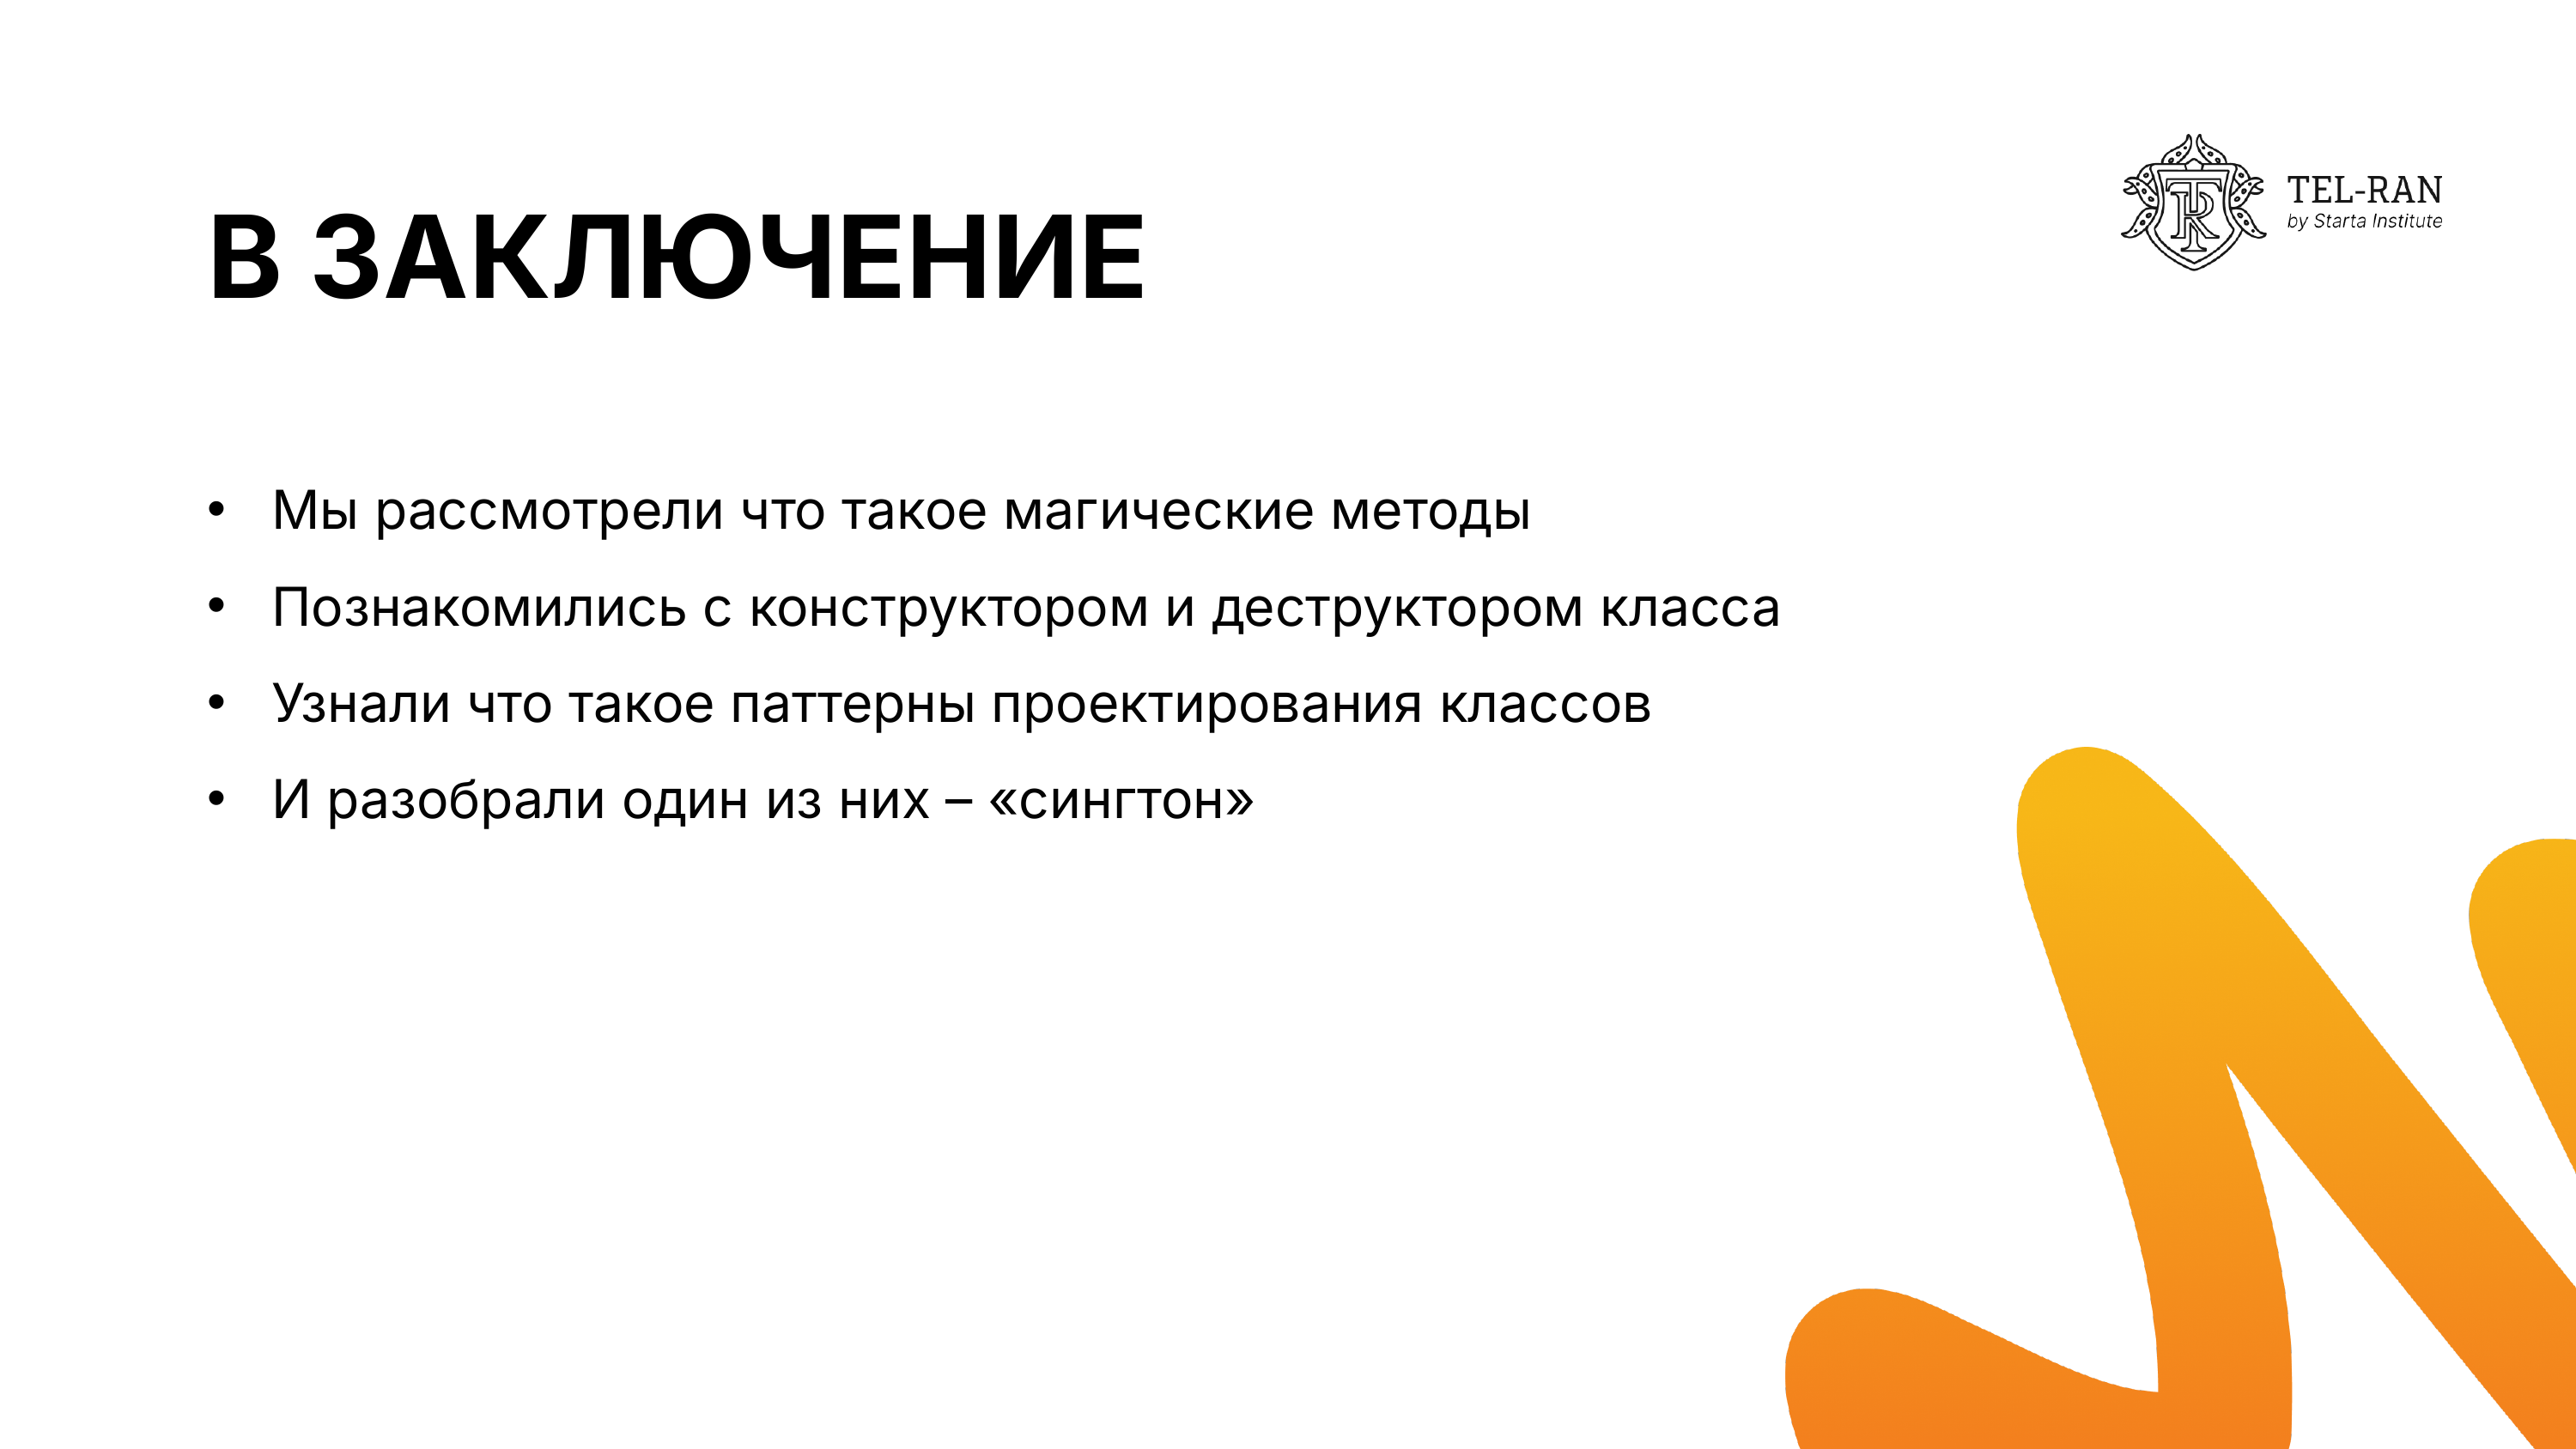

В ЗАКЛЮЧЕНИЕ
Мы рассмотрели что такое магические методы
Познакомились с конструктором и деструктором класса
Узнали что такое паттерны проектирования классов
И разобрали один из них – «сингтон»